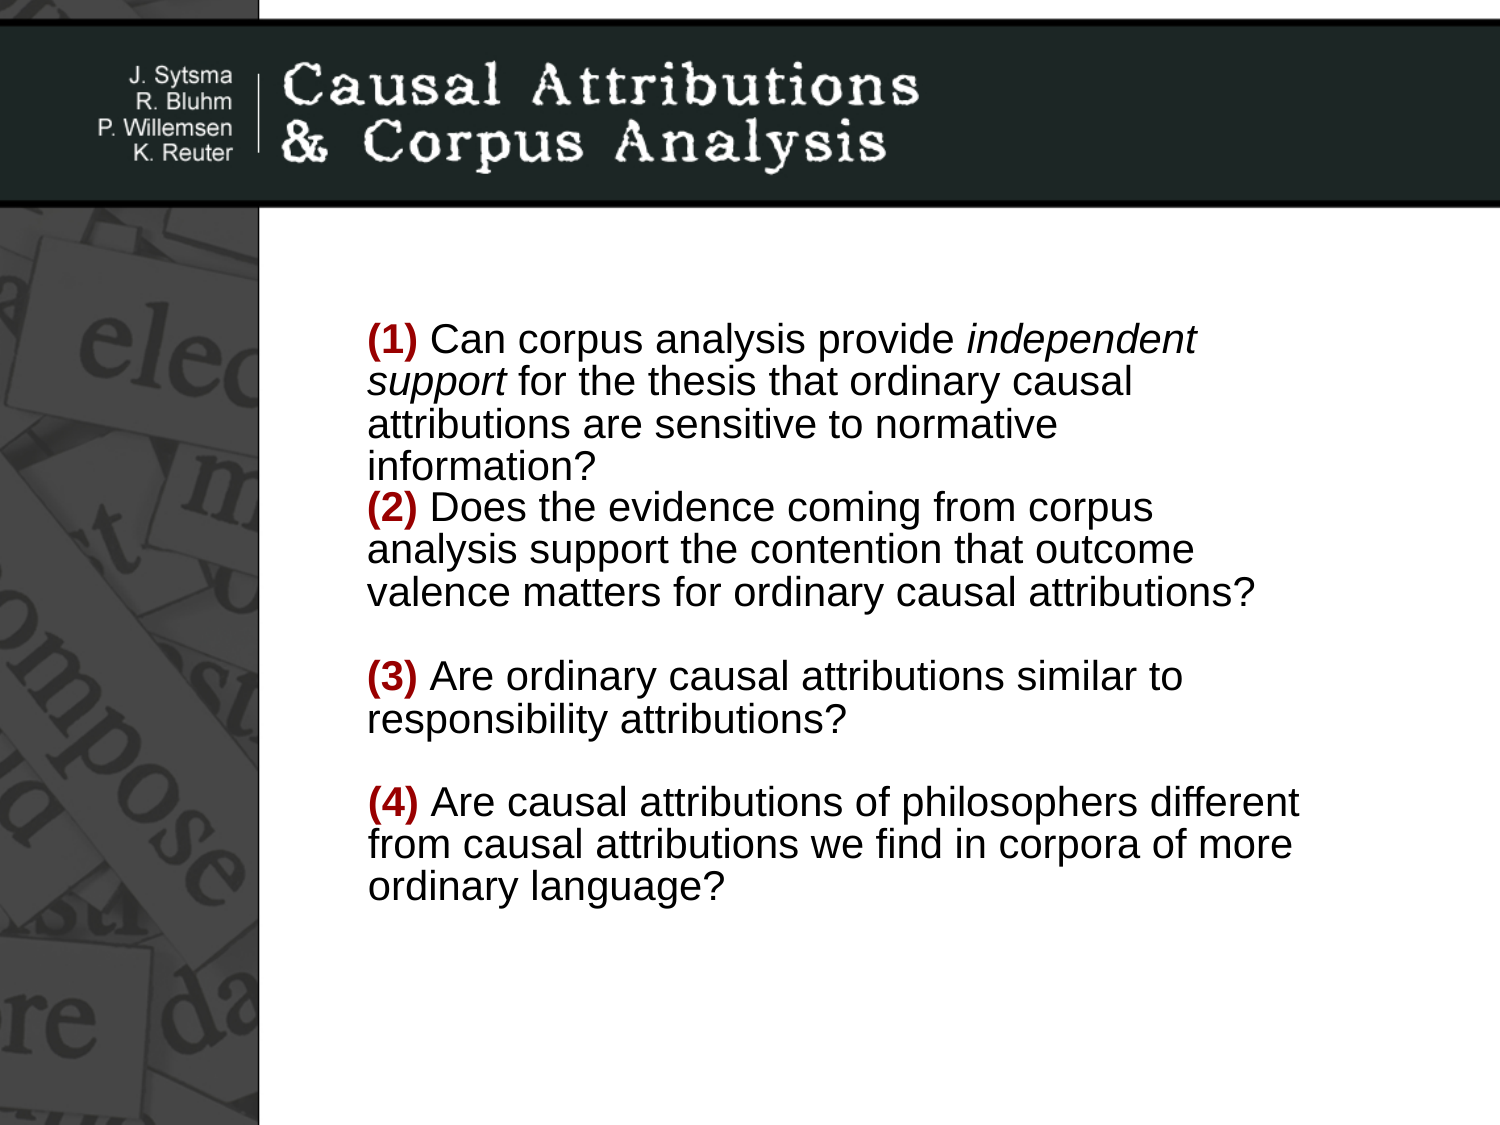

(1) Can corpus analysis provide independent support for the thesis that ordinary causal attributions are sensitive to normative information?
(2) Does the evidence coming from corpus analysis support the contention that outcome valence matters for ordinary causal attributions?
(3) Are ordinary causal attributions similar to responsibility attributions?
(4) Are causal attributions of philosophers different from causal attributions we find in corpora of more ordinary language?